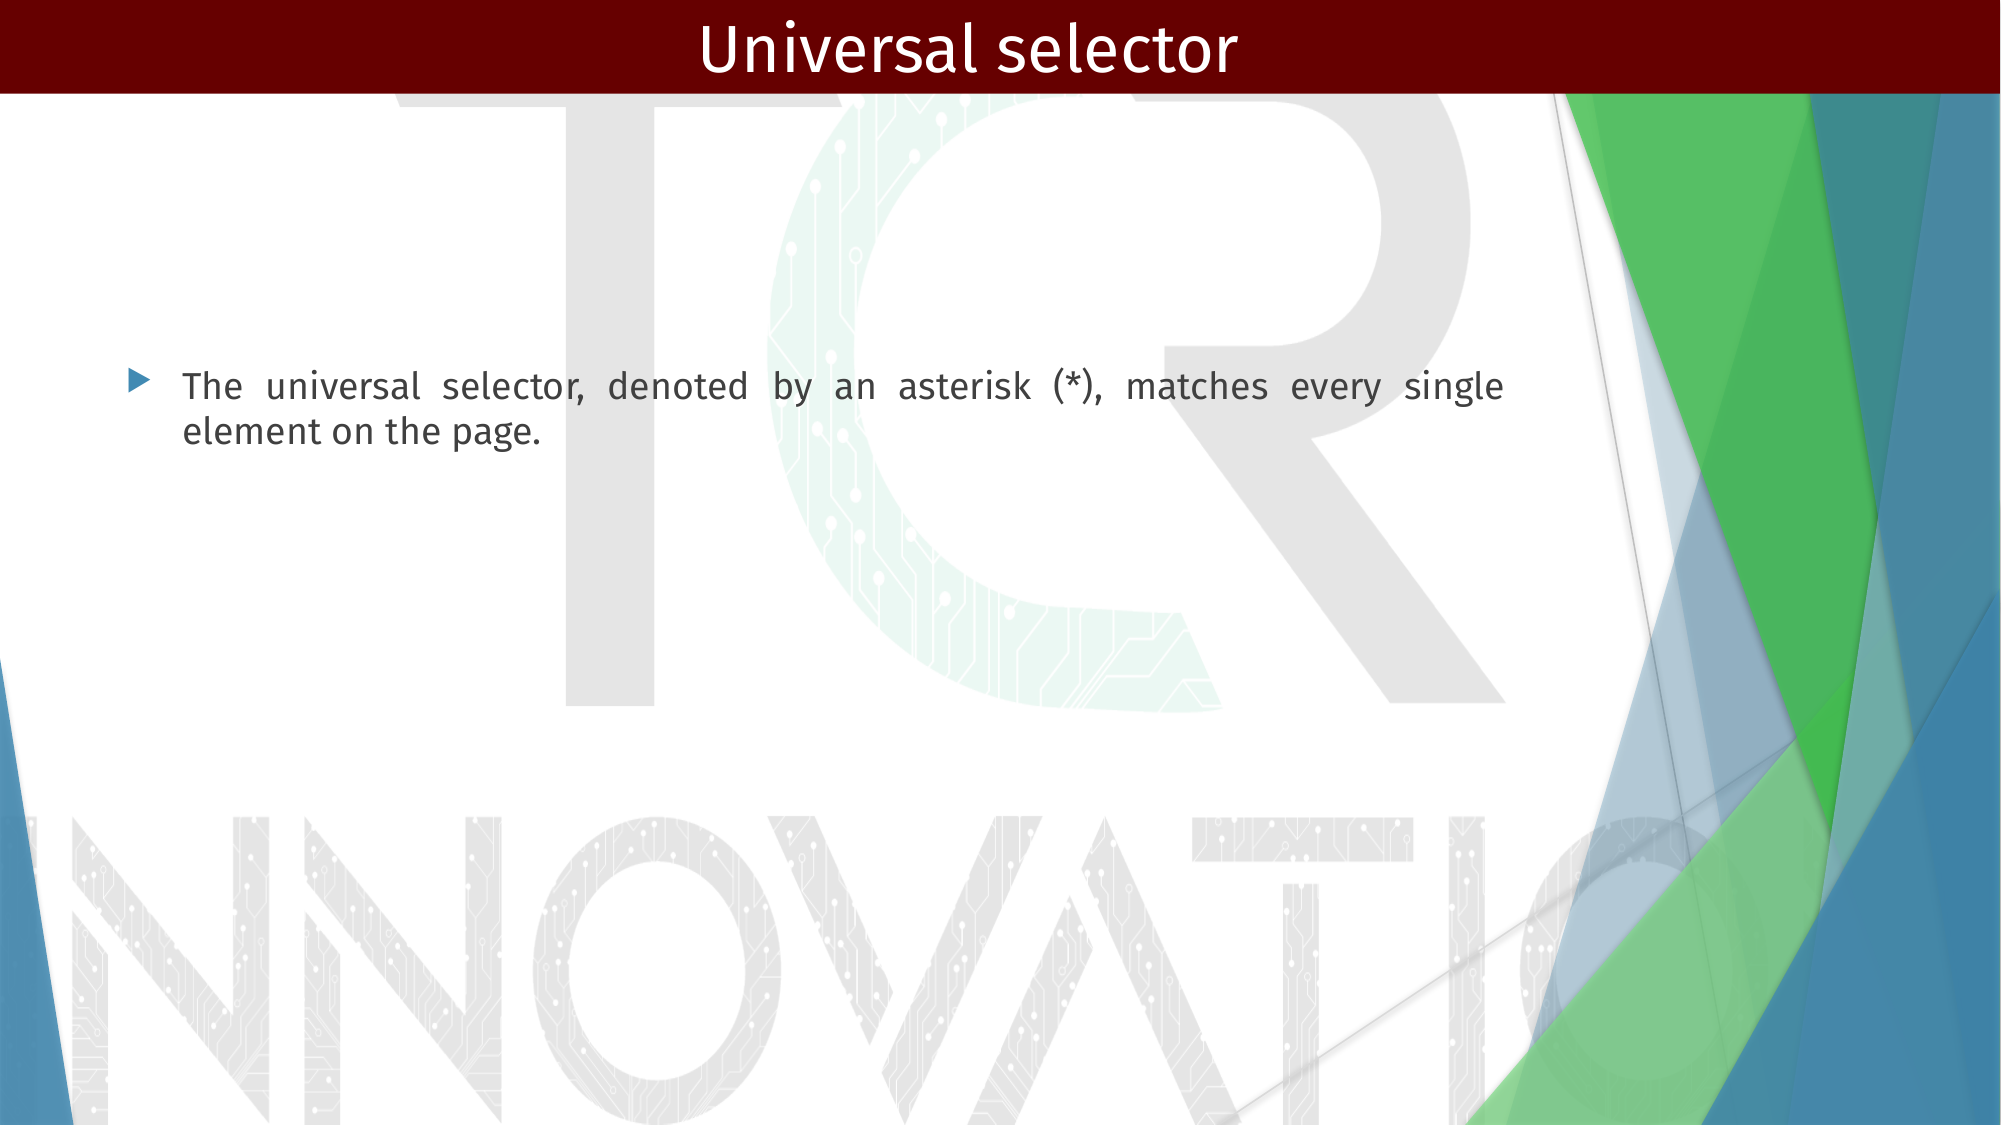

Universal selector
#
The universal selector, denoted by an asterisk (*), matches every single element on the page.